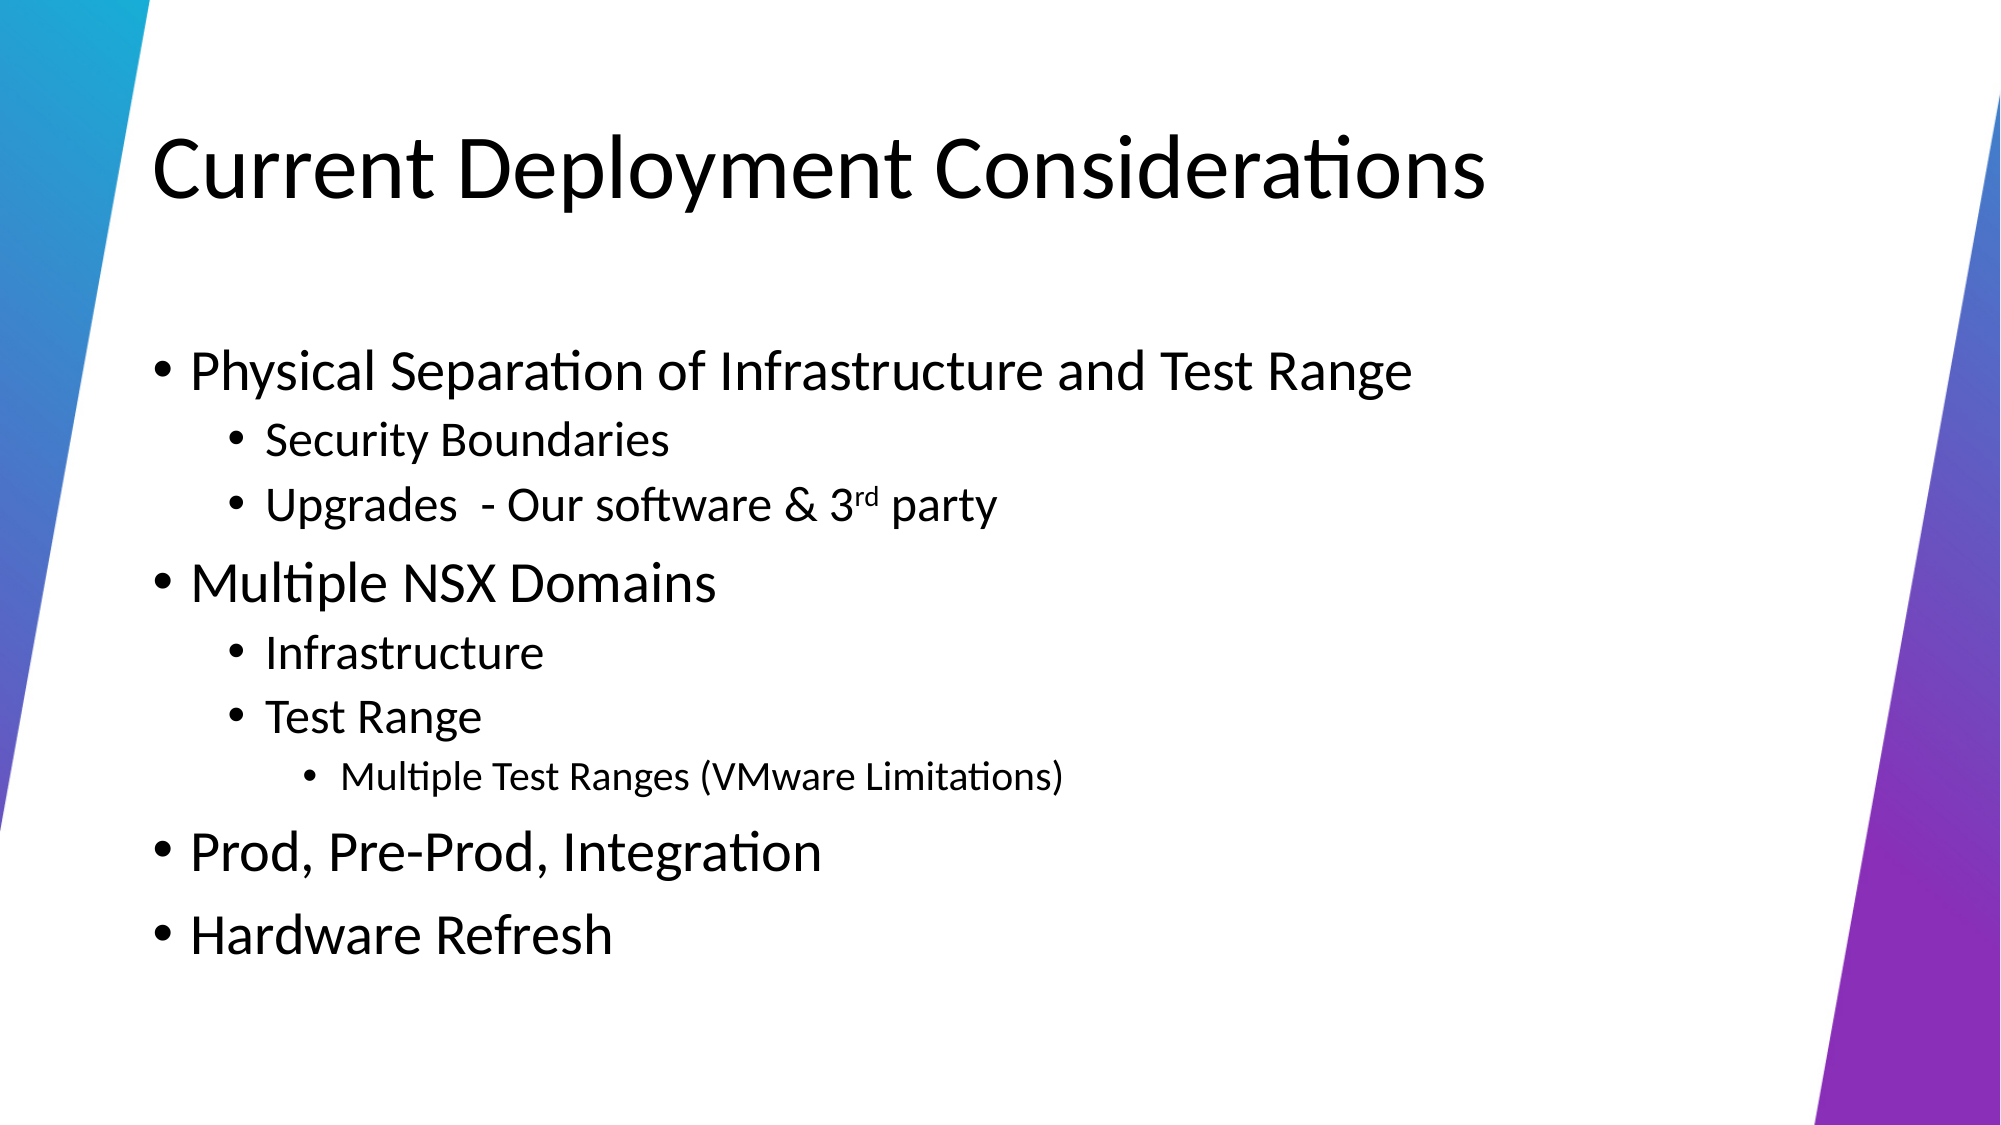

# Current Deployment Considerations
Physical Separation of Infrastructure and Test Range
Security Boundaries
Upgrades  - Our software & 3rd party
Multiple NSX Domains
Infrastructure
Test Range
Multiple Test Ranges (VMware Limitations)
Prod, Pre-Prod, Integration
Hardware Refresh